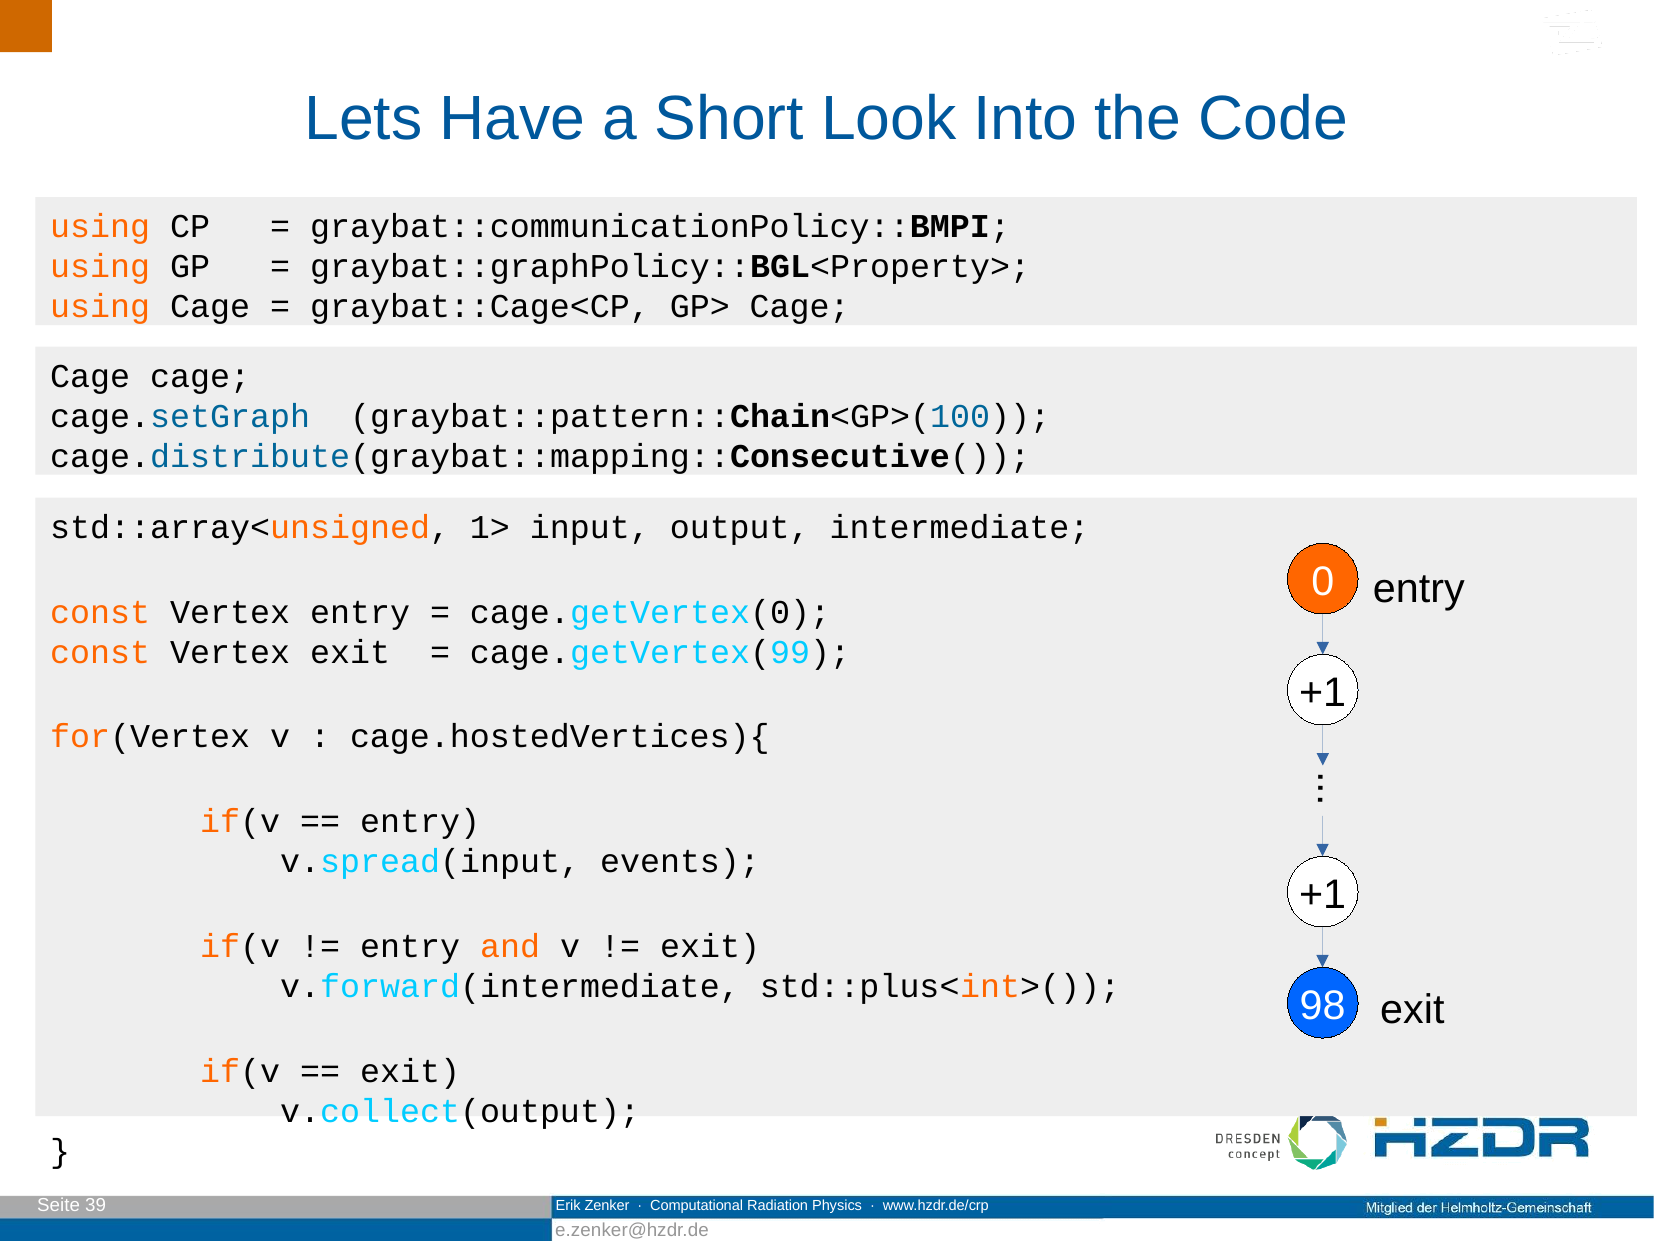

Lets Have a Short Look Into the Code

using CP   = graybat::communicationPolicy::BMPI;
using GP   = graybat::graphPolicy::BGL<Property>;
using Cage = graybat::Cage<CP, GP> Cage;
Cage cage;
cage.setGraph  (graybat::pattern::Chain<GP>(100));
cage.distribute(graybat::mapping::Consecutive());
std::array<unsigned, 1> input, output, intermediate;

const Vertex entry = cage.getVertex(0);
const Vertex exit  = cage.getVertex(99);

for(Vertex v : cage.hostedVertices){

	if(v == entry)
	    v.spread(input, events);

	if(v != entry and v != exit)
	    v.forward(intermediate, std::plus<int>());

	if(v == exit)
	    v.collect(output);
}
0
entry

+1

...

+1

98
exit